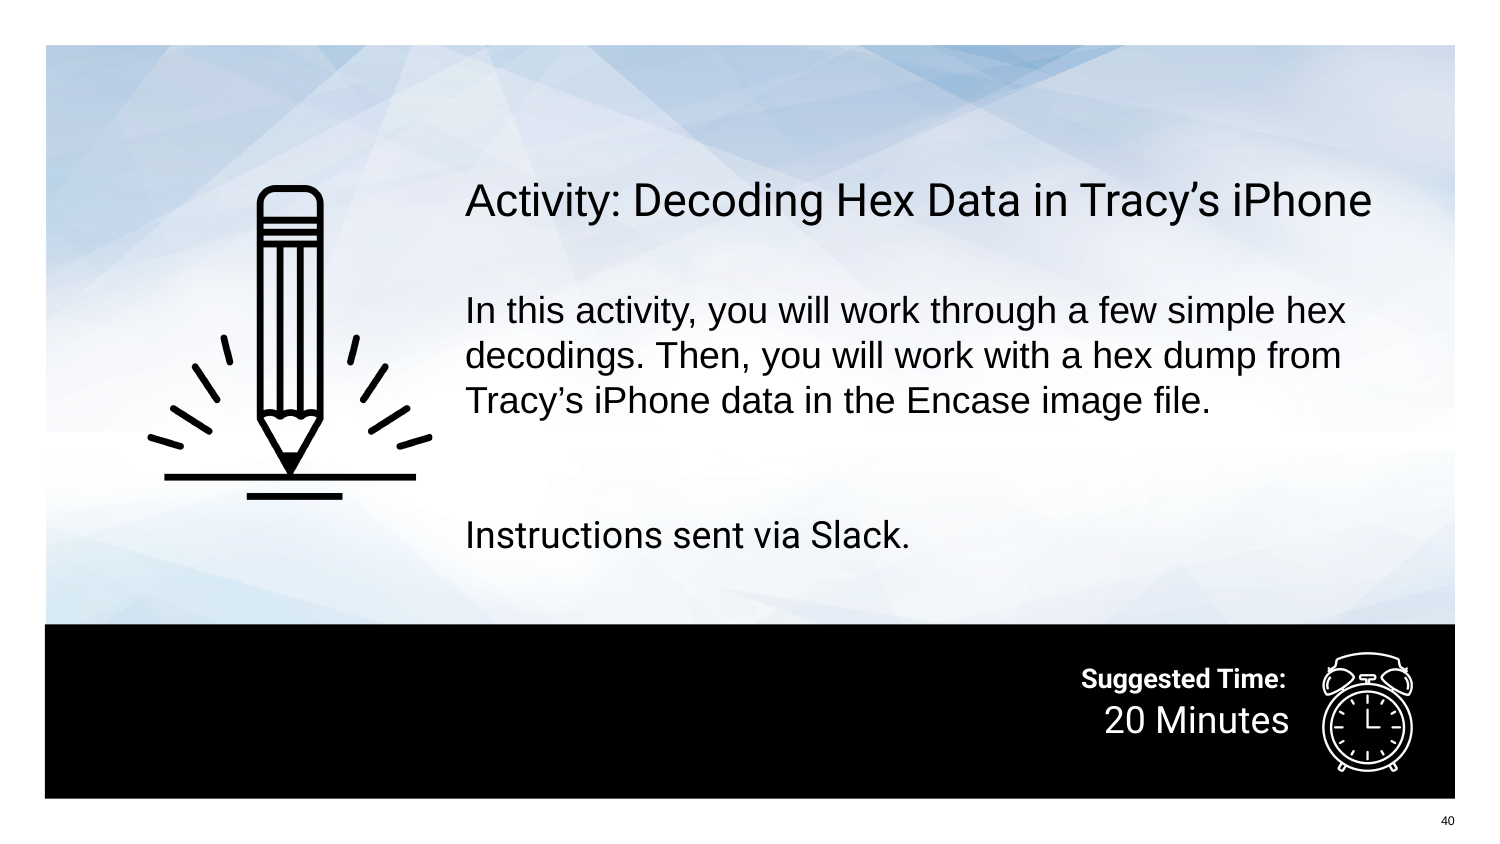

Activity: Decoding Hex Data in Tracy’s iPhone

In this activity, you will work through a few simple hex decodings. Then, you will work with a hex dump from Tracy’s iPhone data in the Encase image file.

Instructions sent via Slack.
# 20 Minutes

40